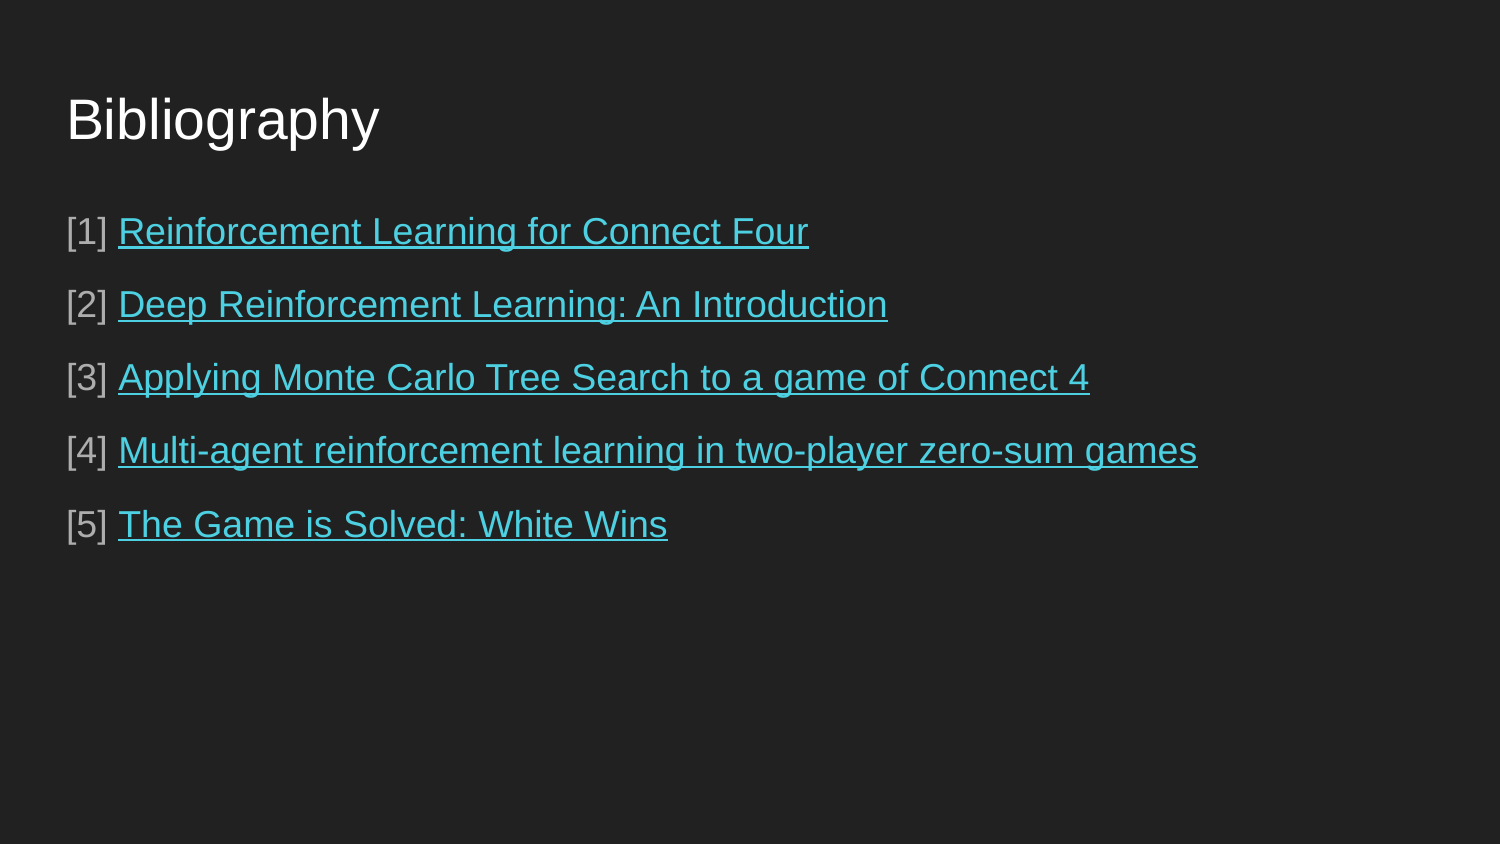

# Bibliography
[1] Reinforcement Learning for Connect Four
[2] Deep Reinforcement Learning: An Introduction
[3] Applying Monte Carlo Tree Search to a game of Connect 4
[4] Multi-agent reinforcement learning in two-player zero-sum games
[5] The Game is Solved: White Wins